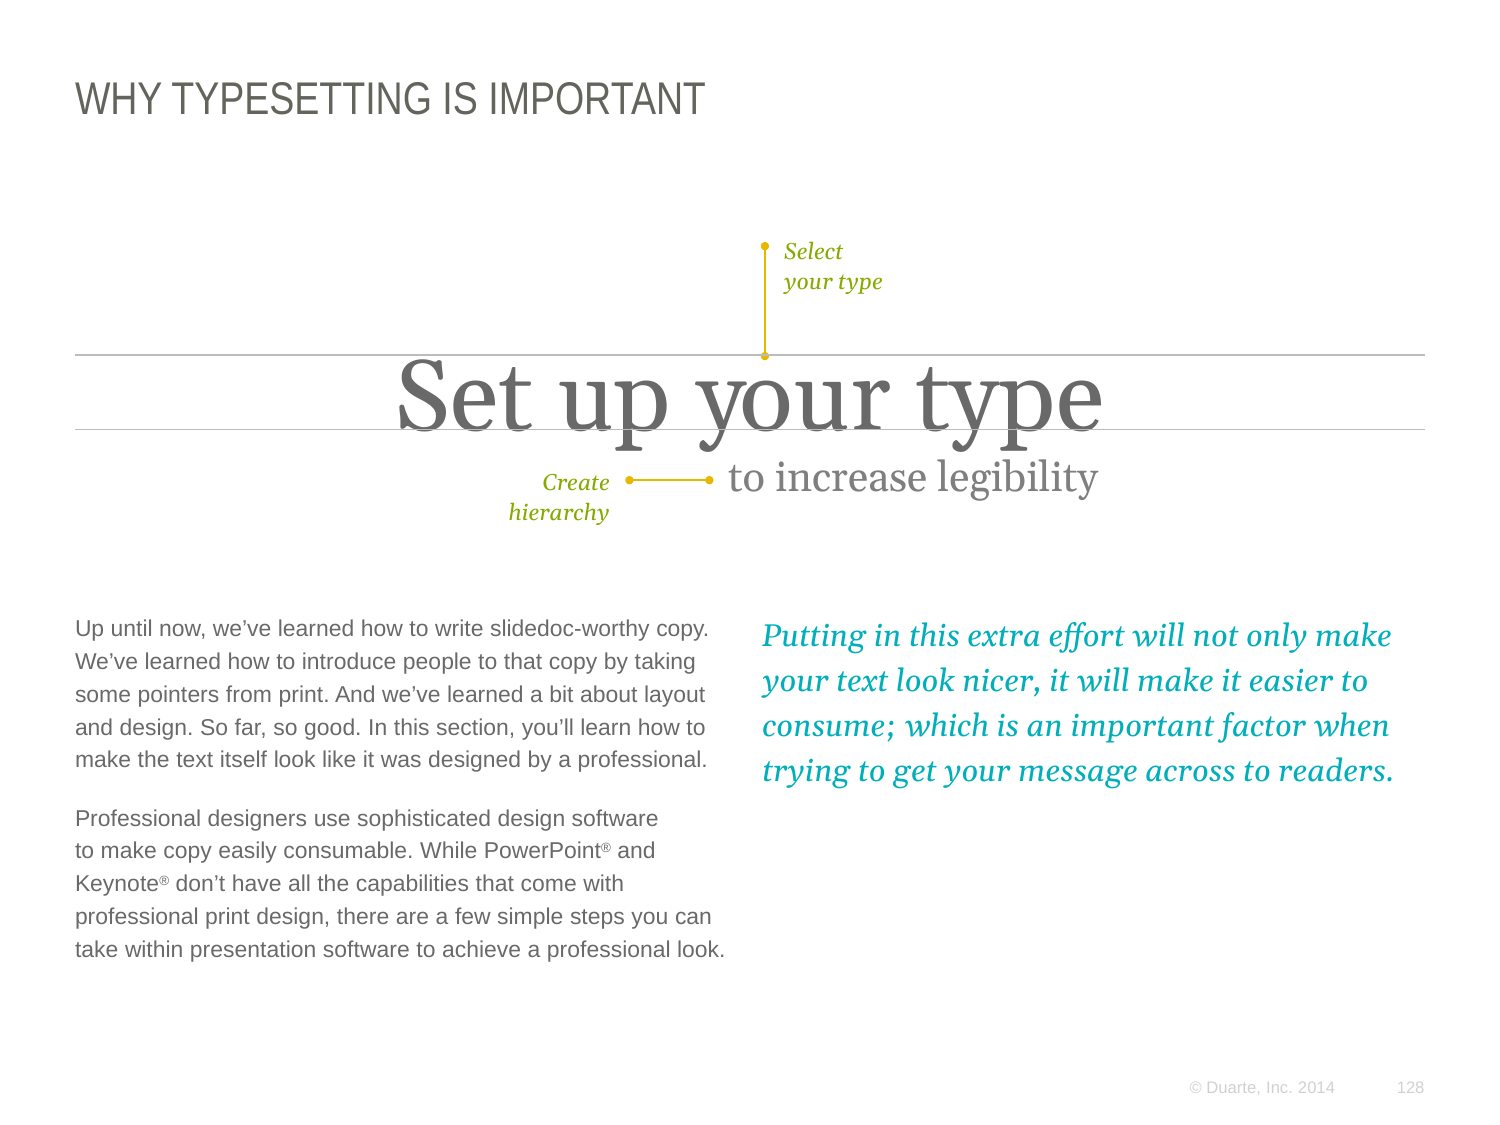

# Why Typesetting is Important
Select
your type
Set up your type
to increase legibility
Create
hierarchy
Up until now, we’ve learned how to write slidedoc-worthy copy. We’ve learned how to introduce people to that copy by taking some pointers from print. And we’ve learned a bit about layout and design. So far, so good. In this section, you’ll learn how to make the text itself look like it was designed by a professional.
Professional designers use sophisticated design software
to make copy easily consumable. While PowerPoint® and Keynote® don’t have all the capabilities that come with professional print design, there are a few simple steps you can take within presentation software to achieve a professional look.
Putting in this extra effort will not only make your text look nicer, it will make it easier to consume; which is an important factor when trying to get your message across to readers.